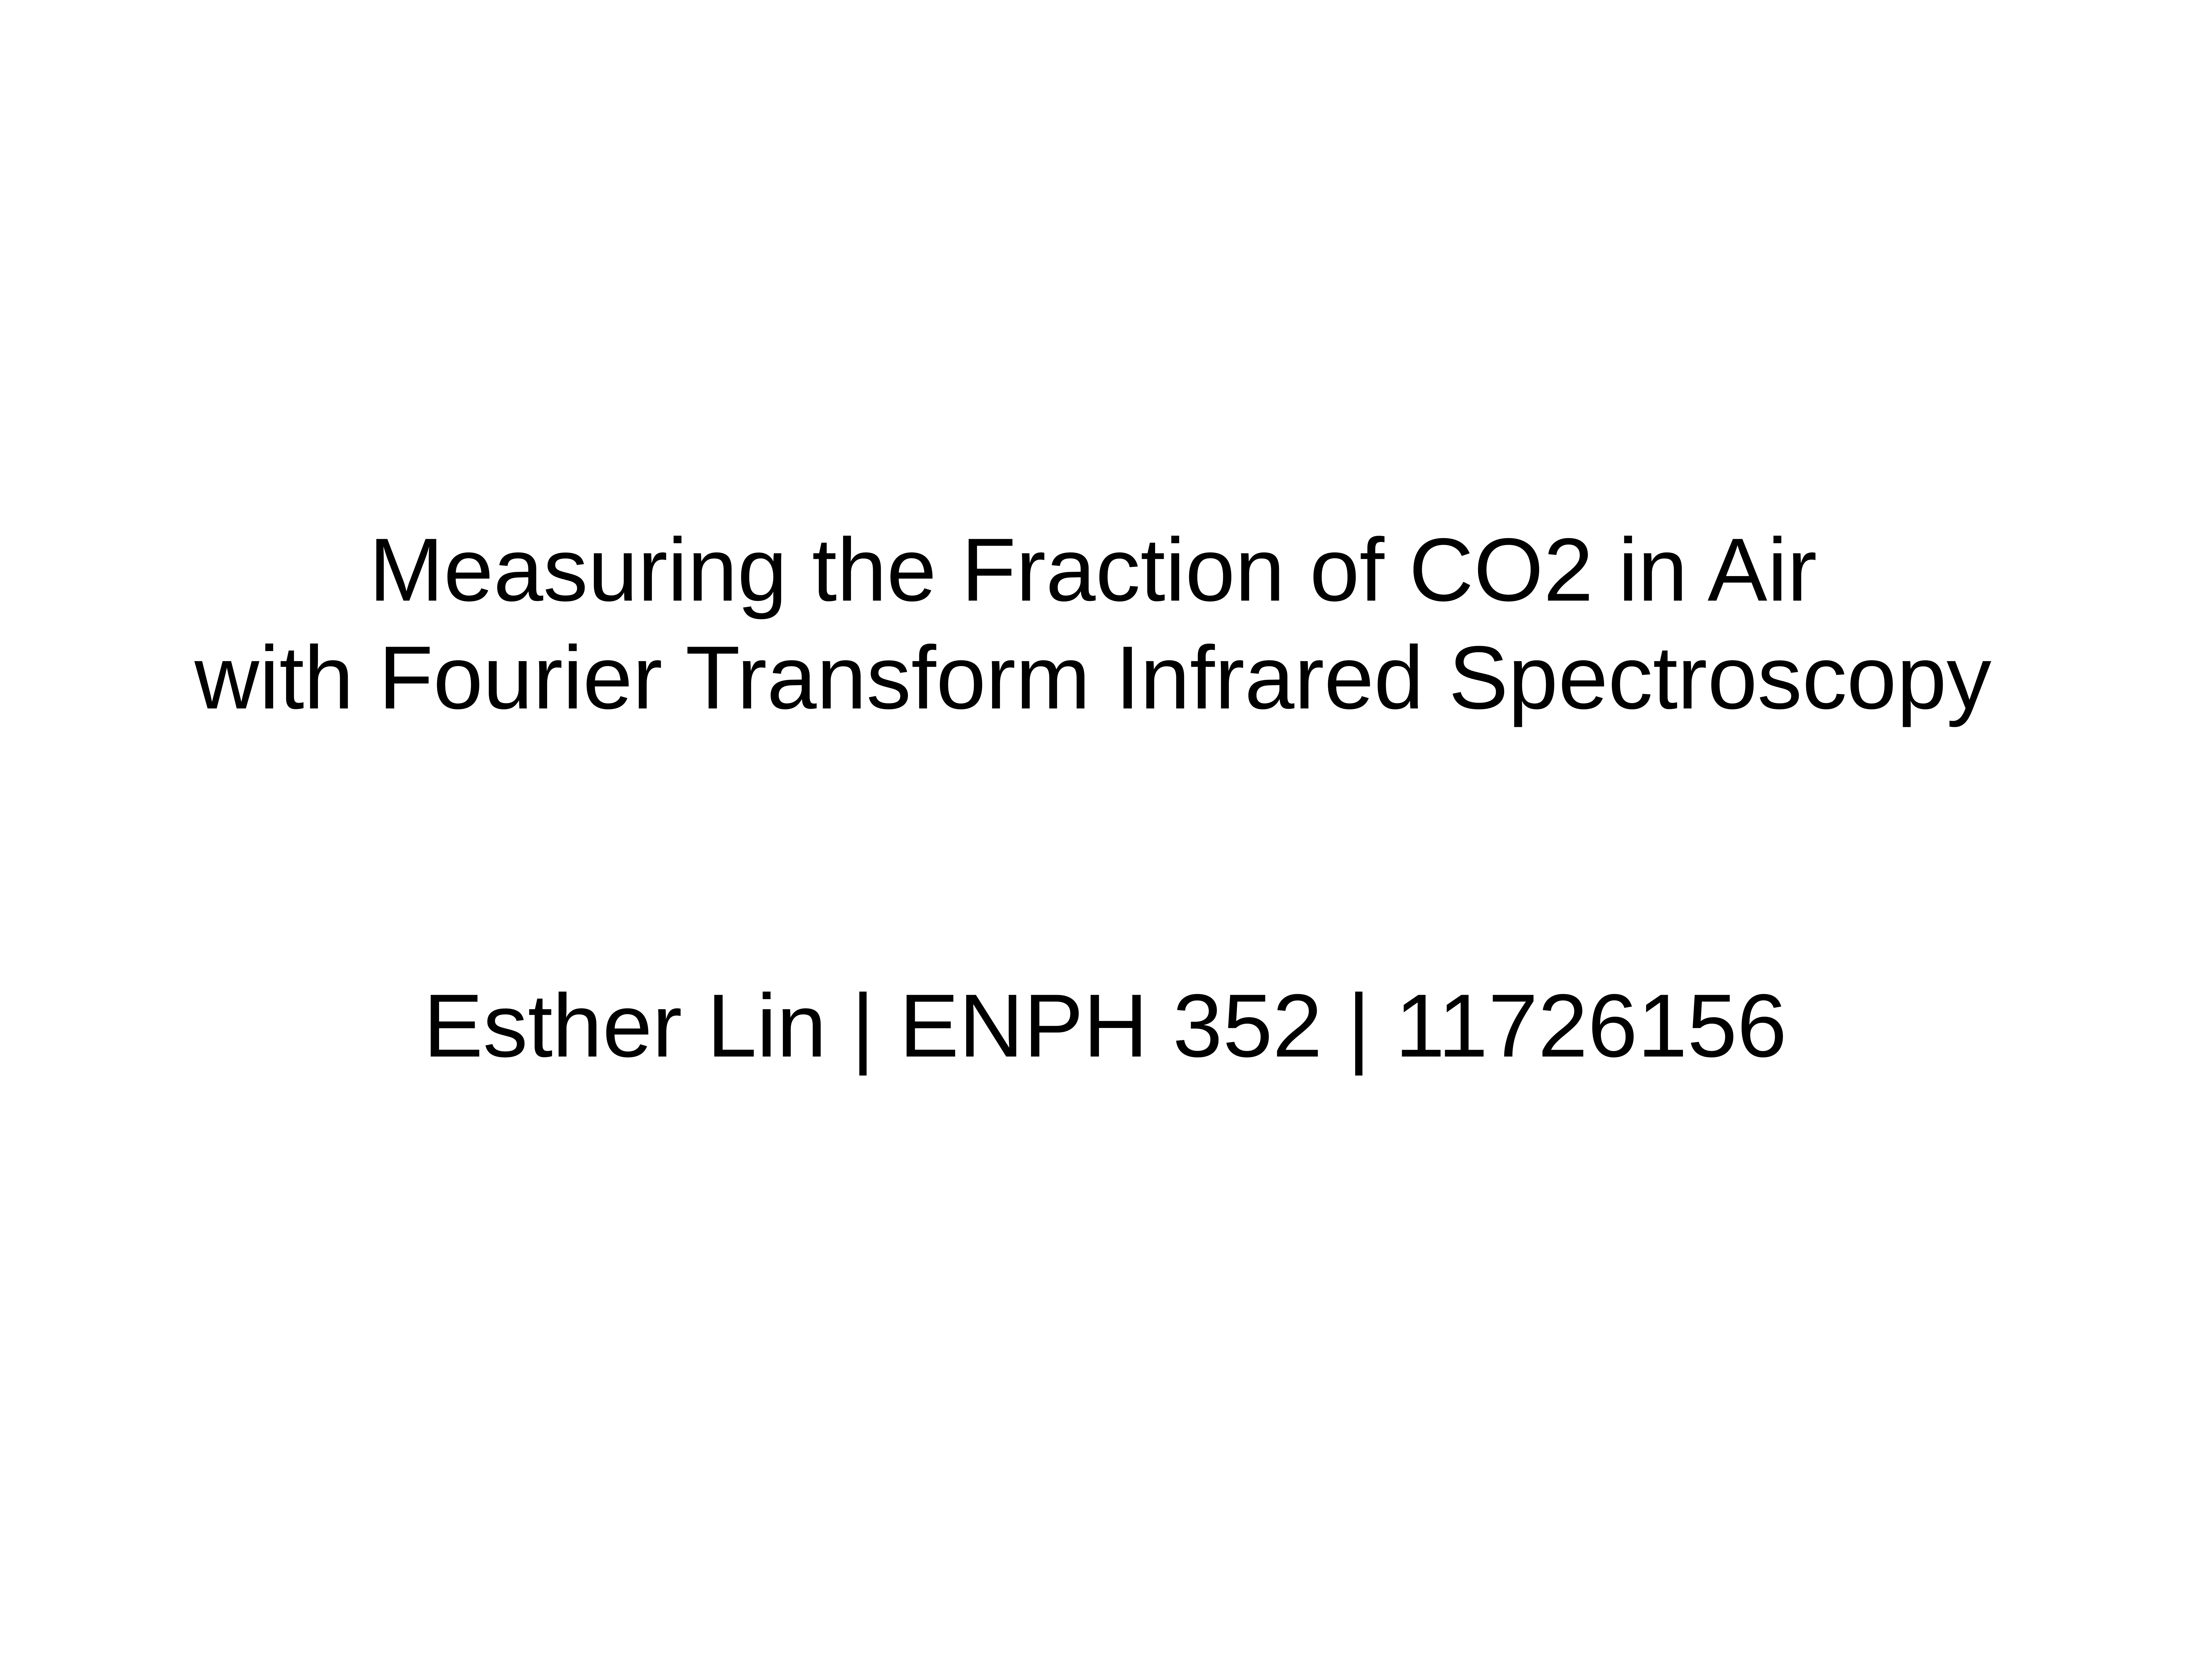

# Measuring the Fraction of CO2 in Air with Fourier Transform Infrared Spectroscopy
Esther Lin | ENPH 352 | 11726156